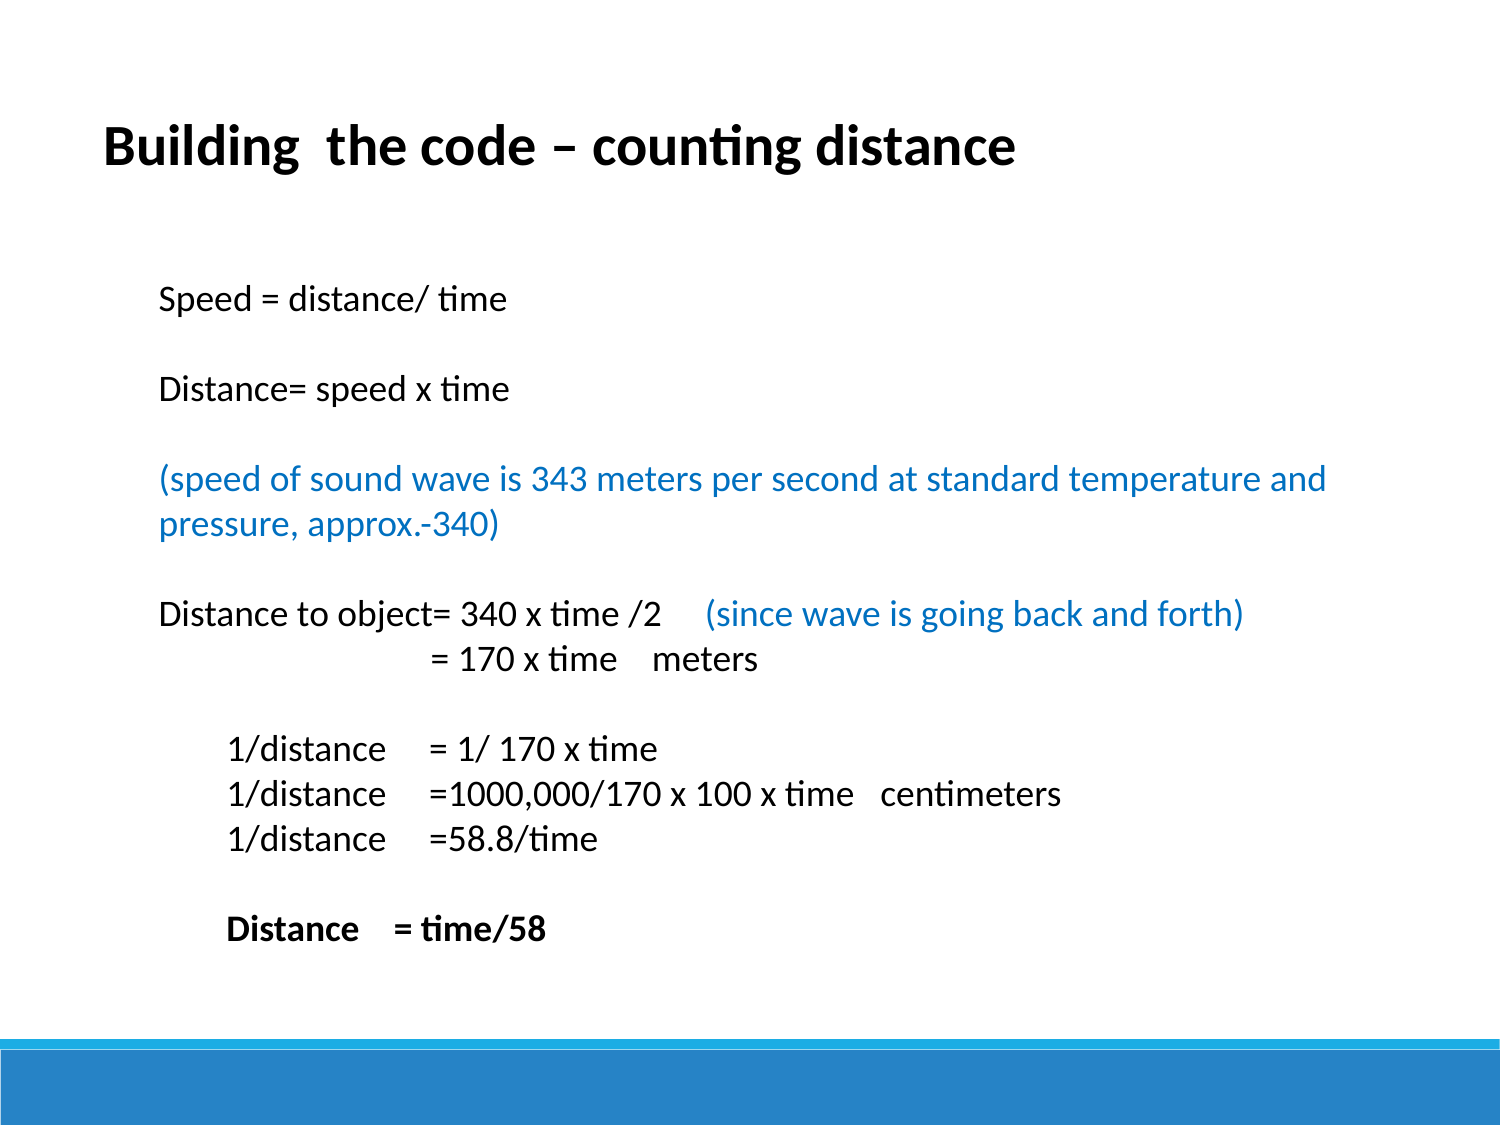

Building  the code – counting distance
Speed = distance/ time​
​
Distance= speed x time​
​
(speed of sound wave is 343 meters per second at standard temperature and pressure, approx.-340) ​
​
Distance to object= 340 x time /2     (since wave is going back and forth)​
                                = 170 x time    meters​
​
        1/distance     = 1/ 170 x time​
        1/distance     =1000,000/170 x 100 x time   centimeters​
        1/distance     =58.8/time​
  ​
        Distance    = time/58